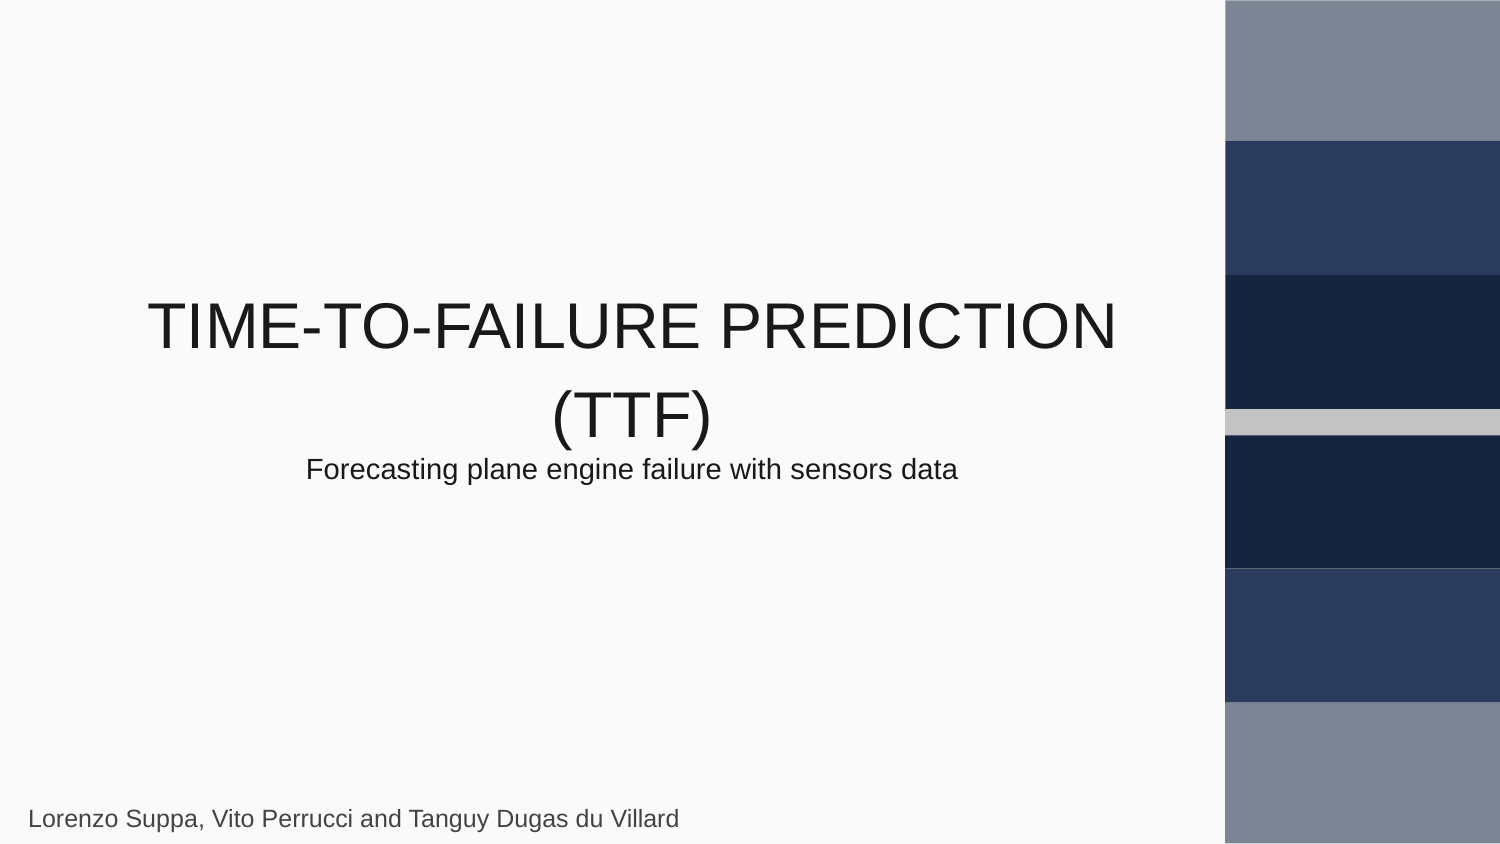

# TIME-TO-FAILURE PREDICTION (TTF)
Forecasting plane engine failure with sensors data
Lorenzo Suppa, Vito Perrucci and Tanguy Dugas du Villard